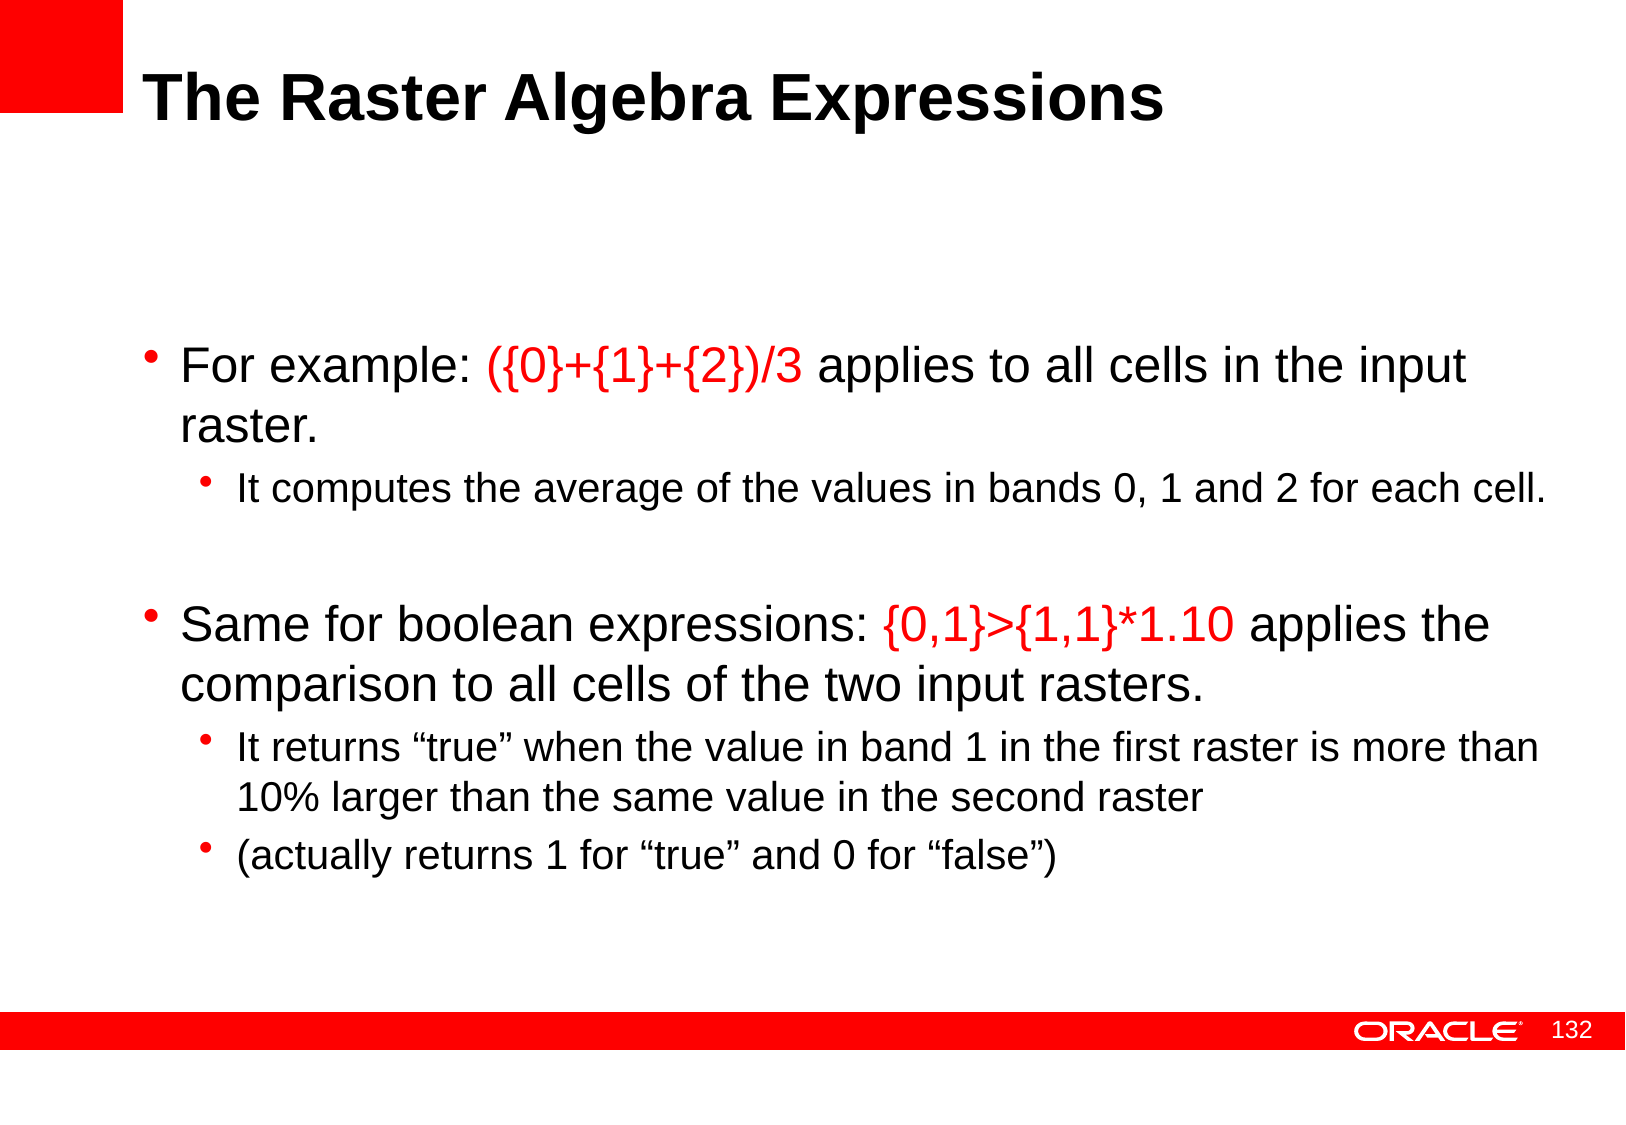

# The Raster Algebra Expressions

For example: ({0}+{1}+{2})/3 applies to all cells in the input raster.
It computes the average of the values in bands 0, 1 and 2 for each cell.

Same for boolean expressions: {0,1}>{1,1}*1.10 applies the comparison to all cells of the two input rasters.
It returns “true” when the value in band 1 in the first raster is more than 10% larger than the same value in the second raster
(actually returns 1 for “true” and 0 for “false”)